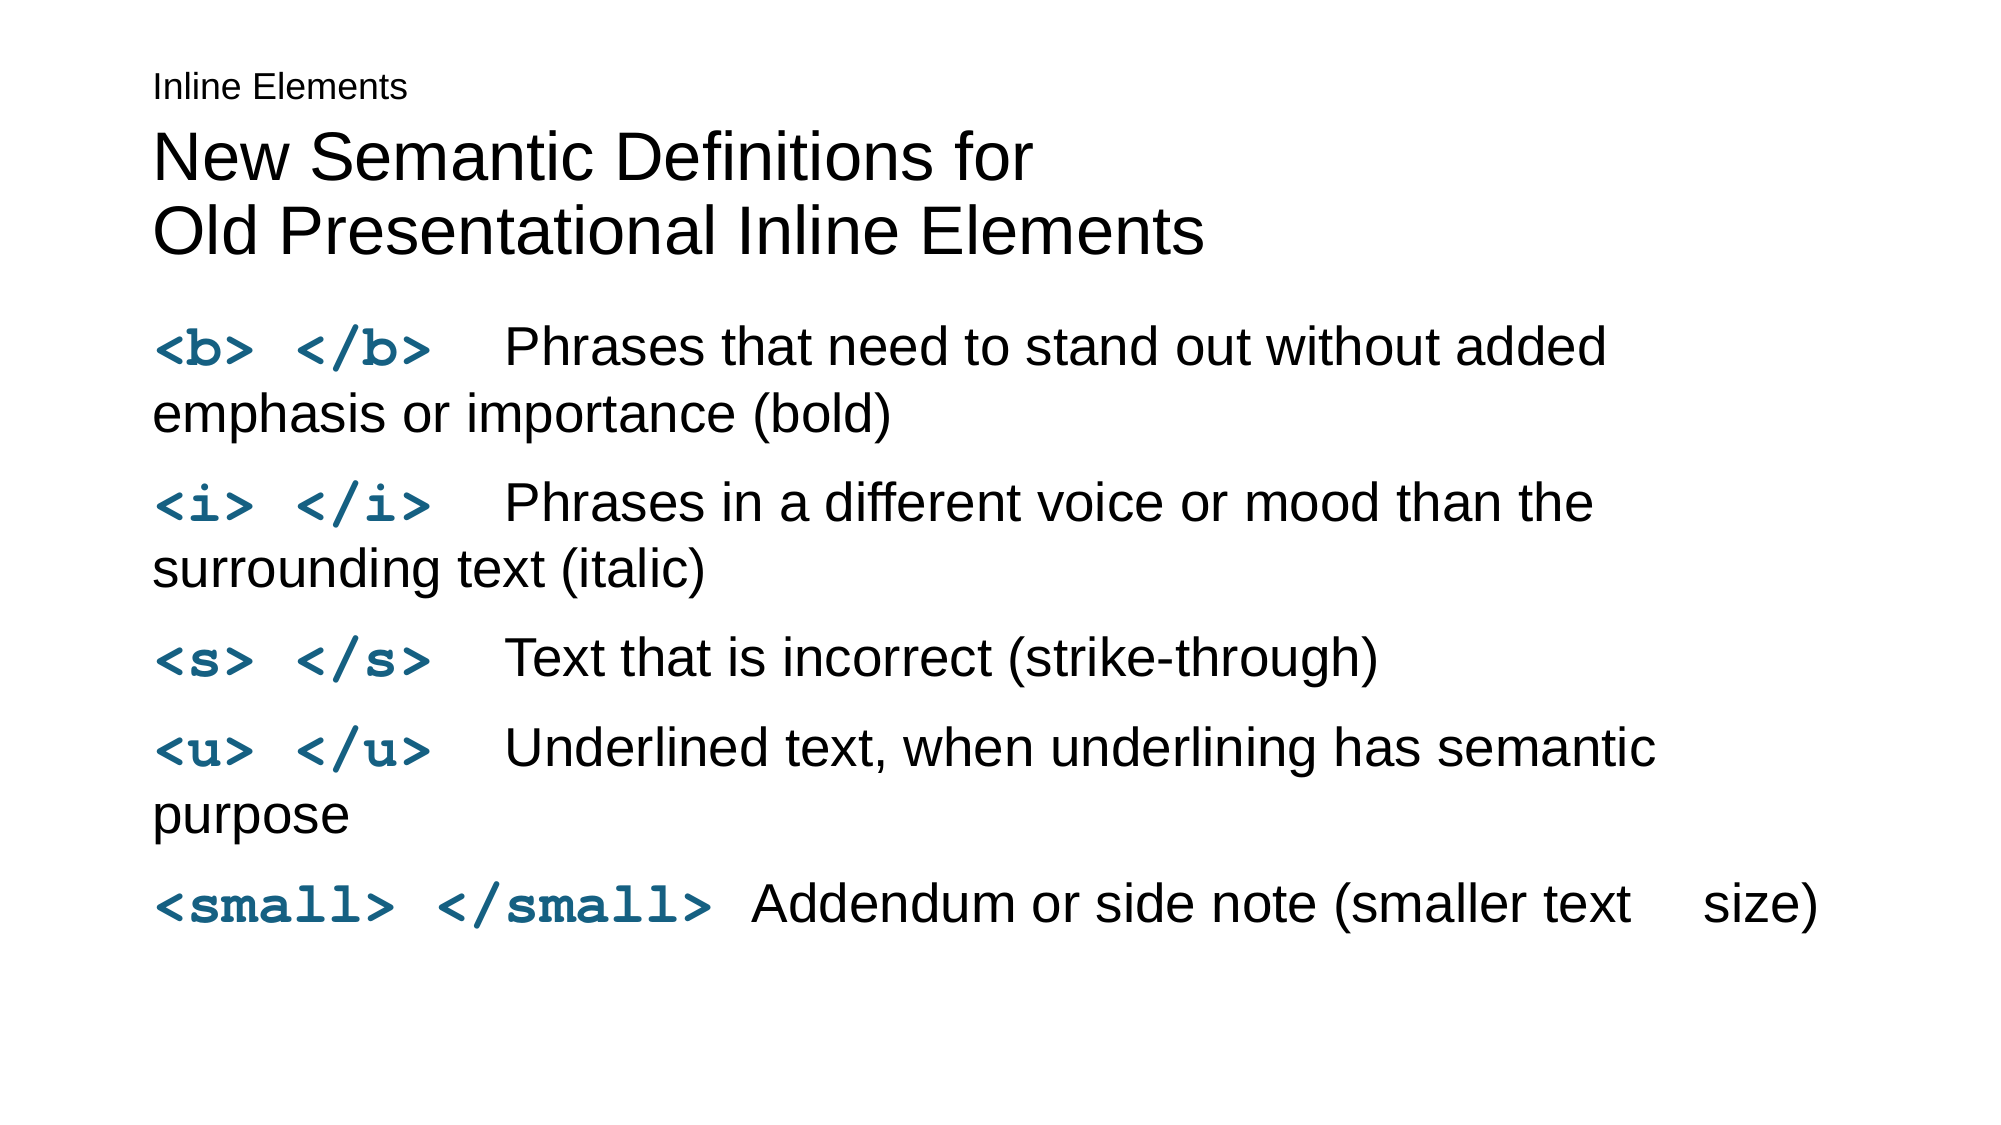

# Inline Elements
New Semantic Definitions for
Old Presentational Inline Elements
<b> </b>  Phrases that need to stand out without added 				emphasis or importance (bold)
<i> </i>  Phrases in a different voice or mood than the 				surrounding text (italic)
<s> </s>  Text that is incorrect (strike-through)
<u> </u>  Underlined text, when underlining has semantic 				purpose
<small> </small> Addendum or side note (smaller text 				size)